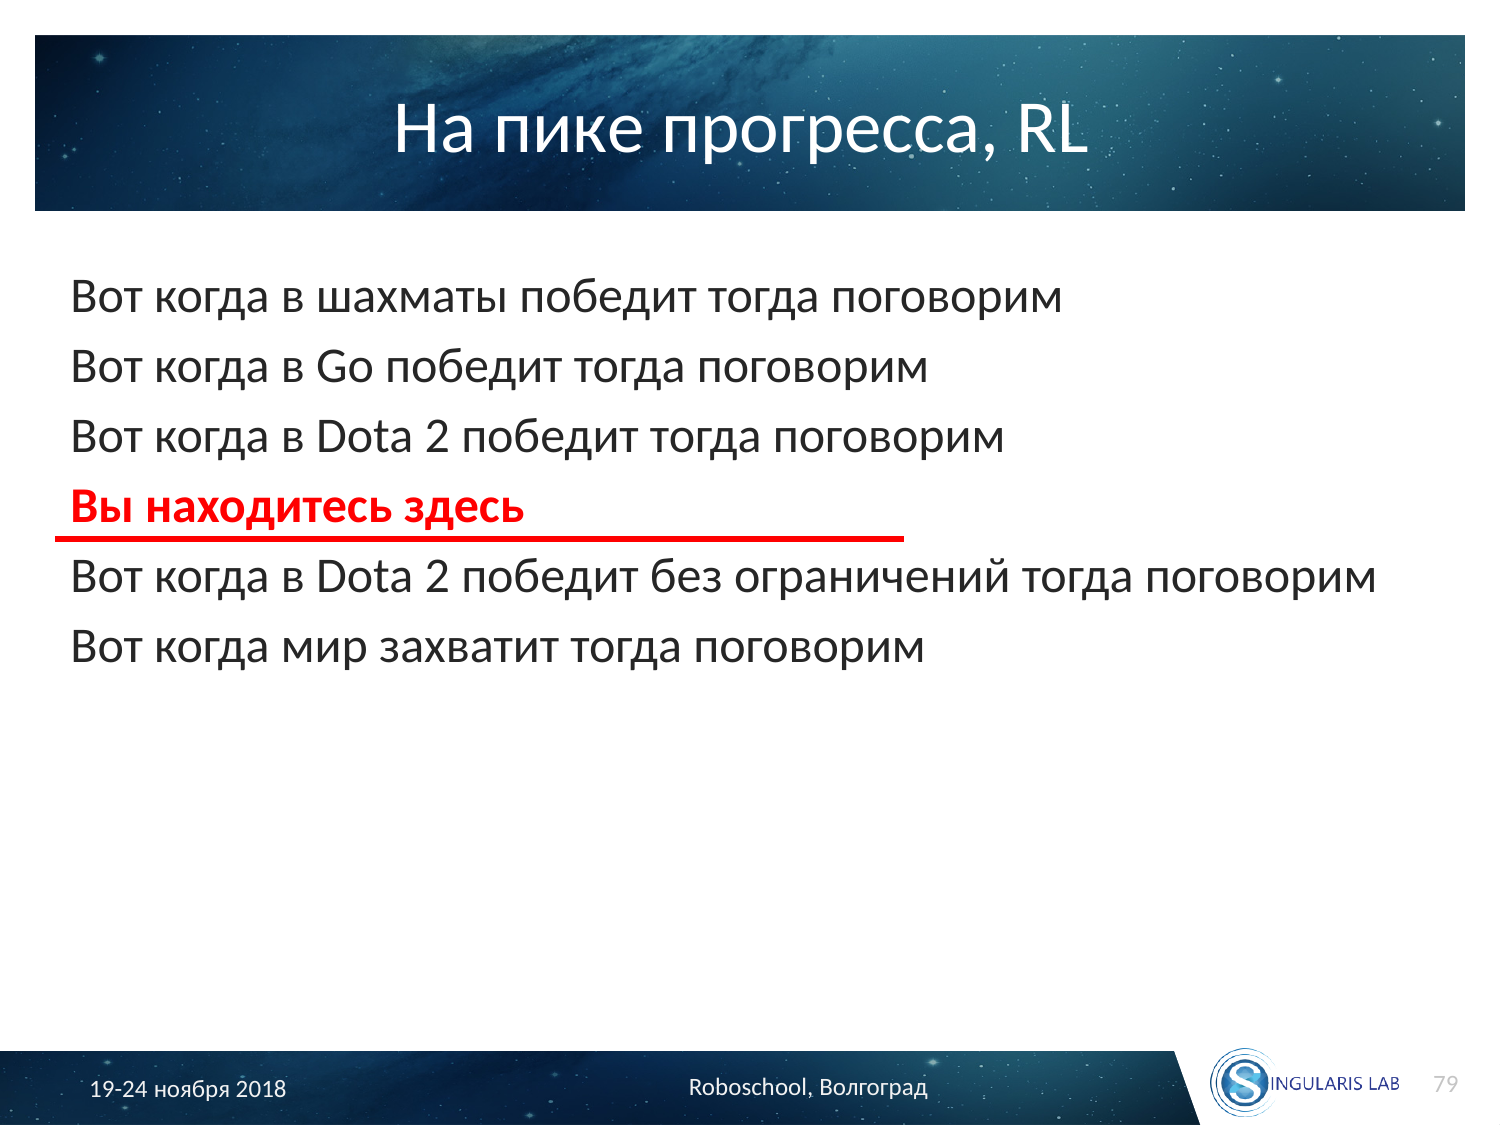

# На пике прогресса, RL
Вот когда в шахматы победит тогда поговорим
Вот когда в Go победит тогда поговорим
Вот когда в Dota 2 победит тогда поговорим
Вы находитесь здесь
Вот когда в Dota 2 победит без ограничений тогда поговорим
Вот когда мир захватит тогда поговорим
79
Roboschool, Волгоград
19-24 ноября 2018